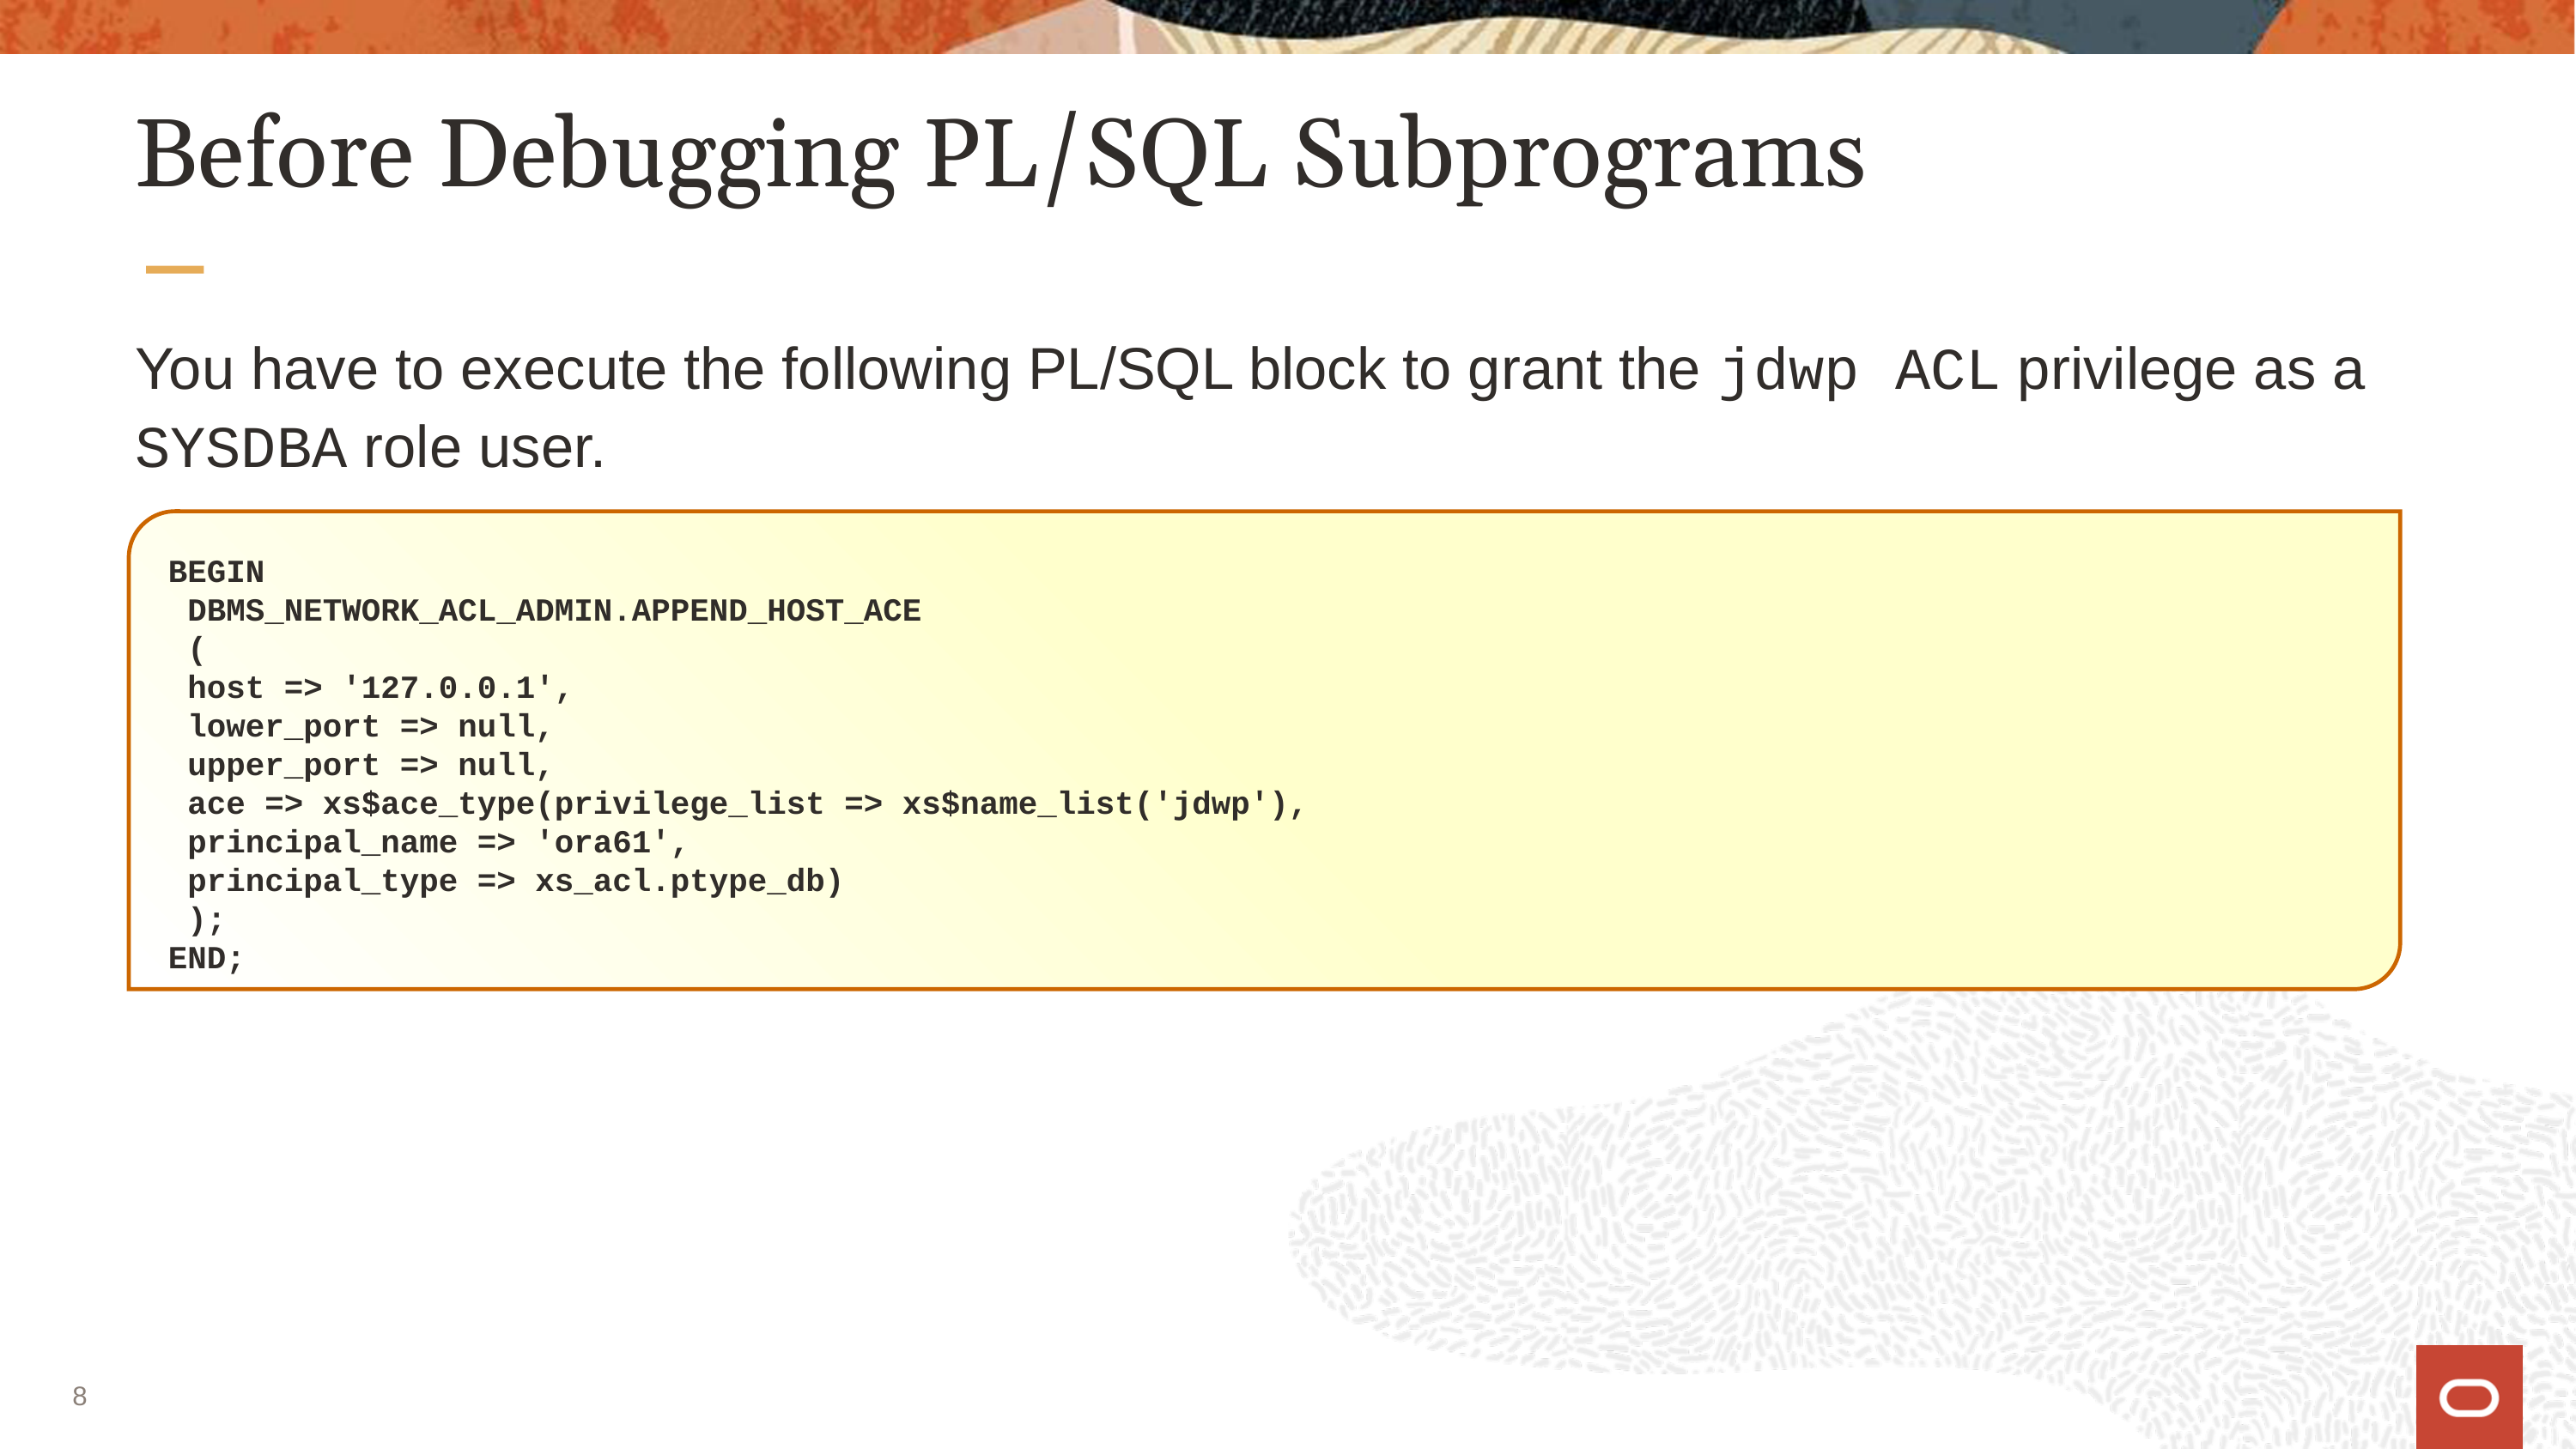

# Before Debugging PL/SQL Subprograms
You have to execute the following PL/SQL block to grant the jdwp ACL privilege as a SYSDBA role user.
BEGIN
 DBMS_NETWORK_ACL_ADMIN.APPEND_HOST_ACE
 (
 host => '127.0.0.1',
 lower_port => null,
 upper_port => null,
 ace => xs$ace_type(privilege_list => xs$name_list('jdwp'),
 principal_name => 'ora61',
 principal_type => xs_acl.ptype_db)
 );
END;